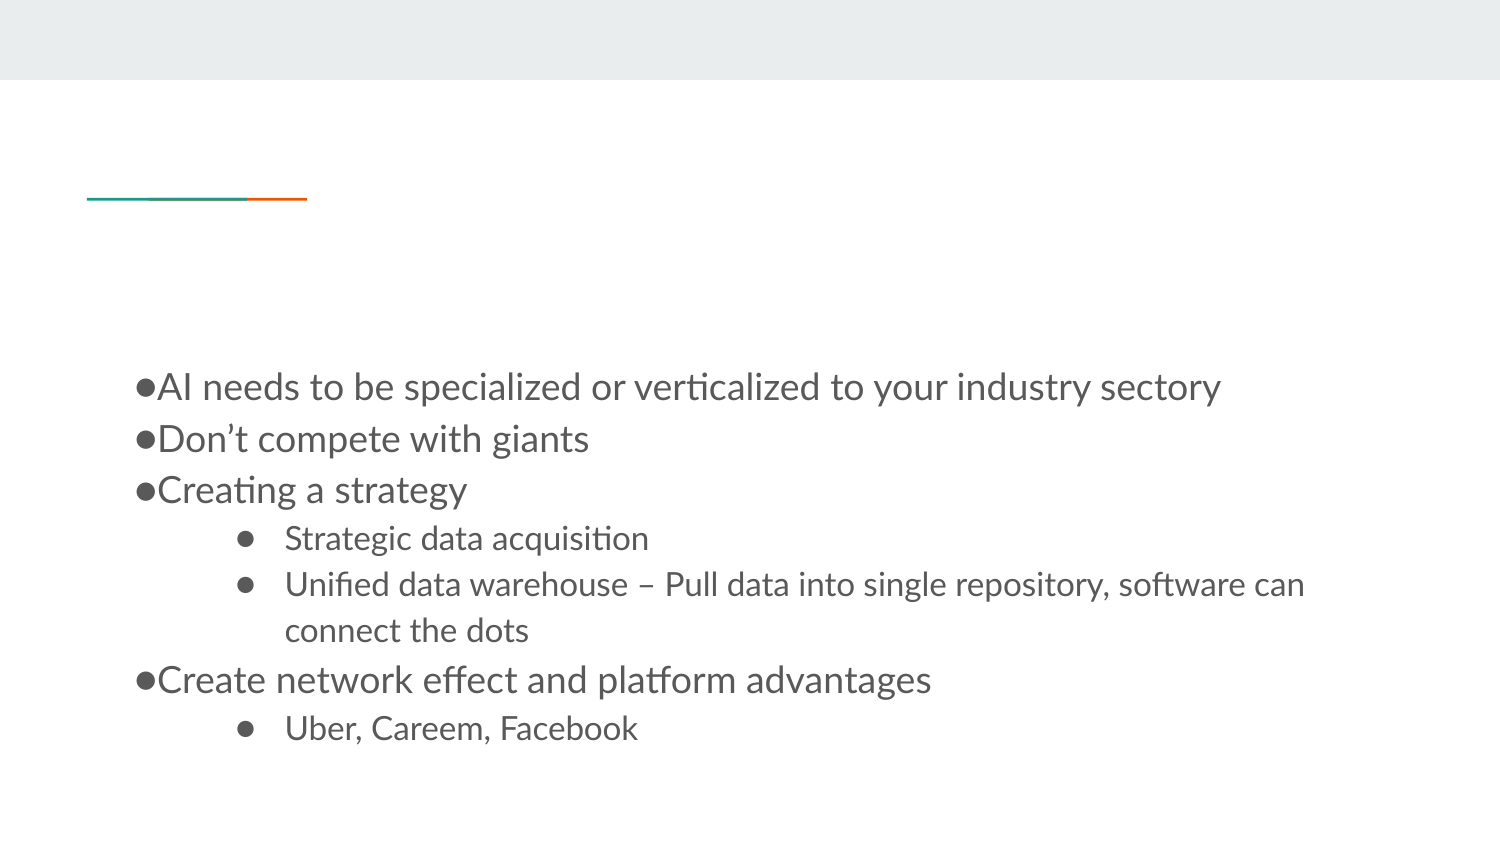

#
AI needs to be specialized or verticalized to your industry sectory
Don’t compete with giants
Creating a strategy
Strategic data acquisition
Unified data warehouse – Pull data into single repository, software can connect the dots
Create network effect and platform advantages
Uber, Careem, Facebook